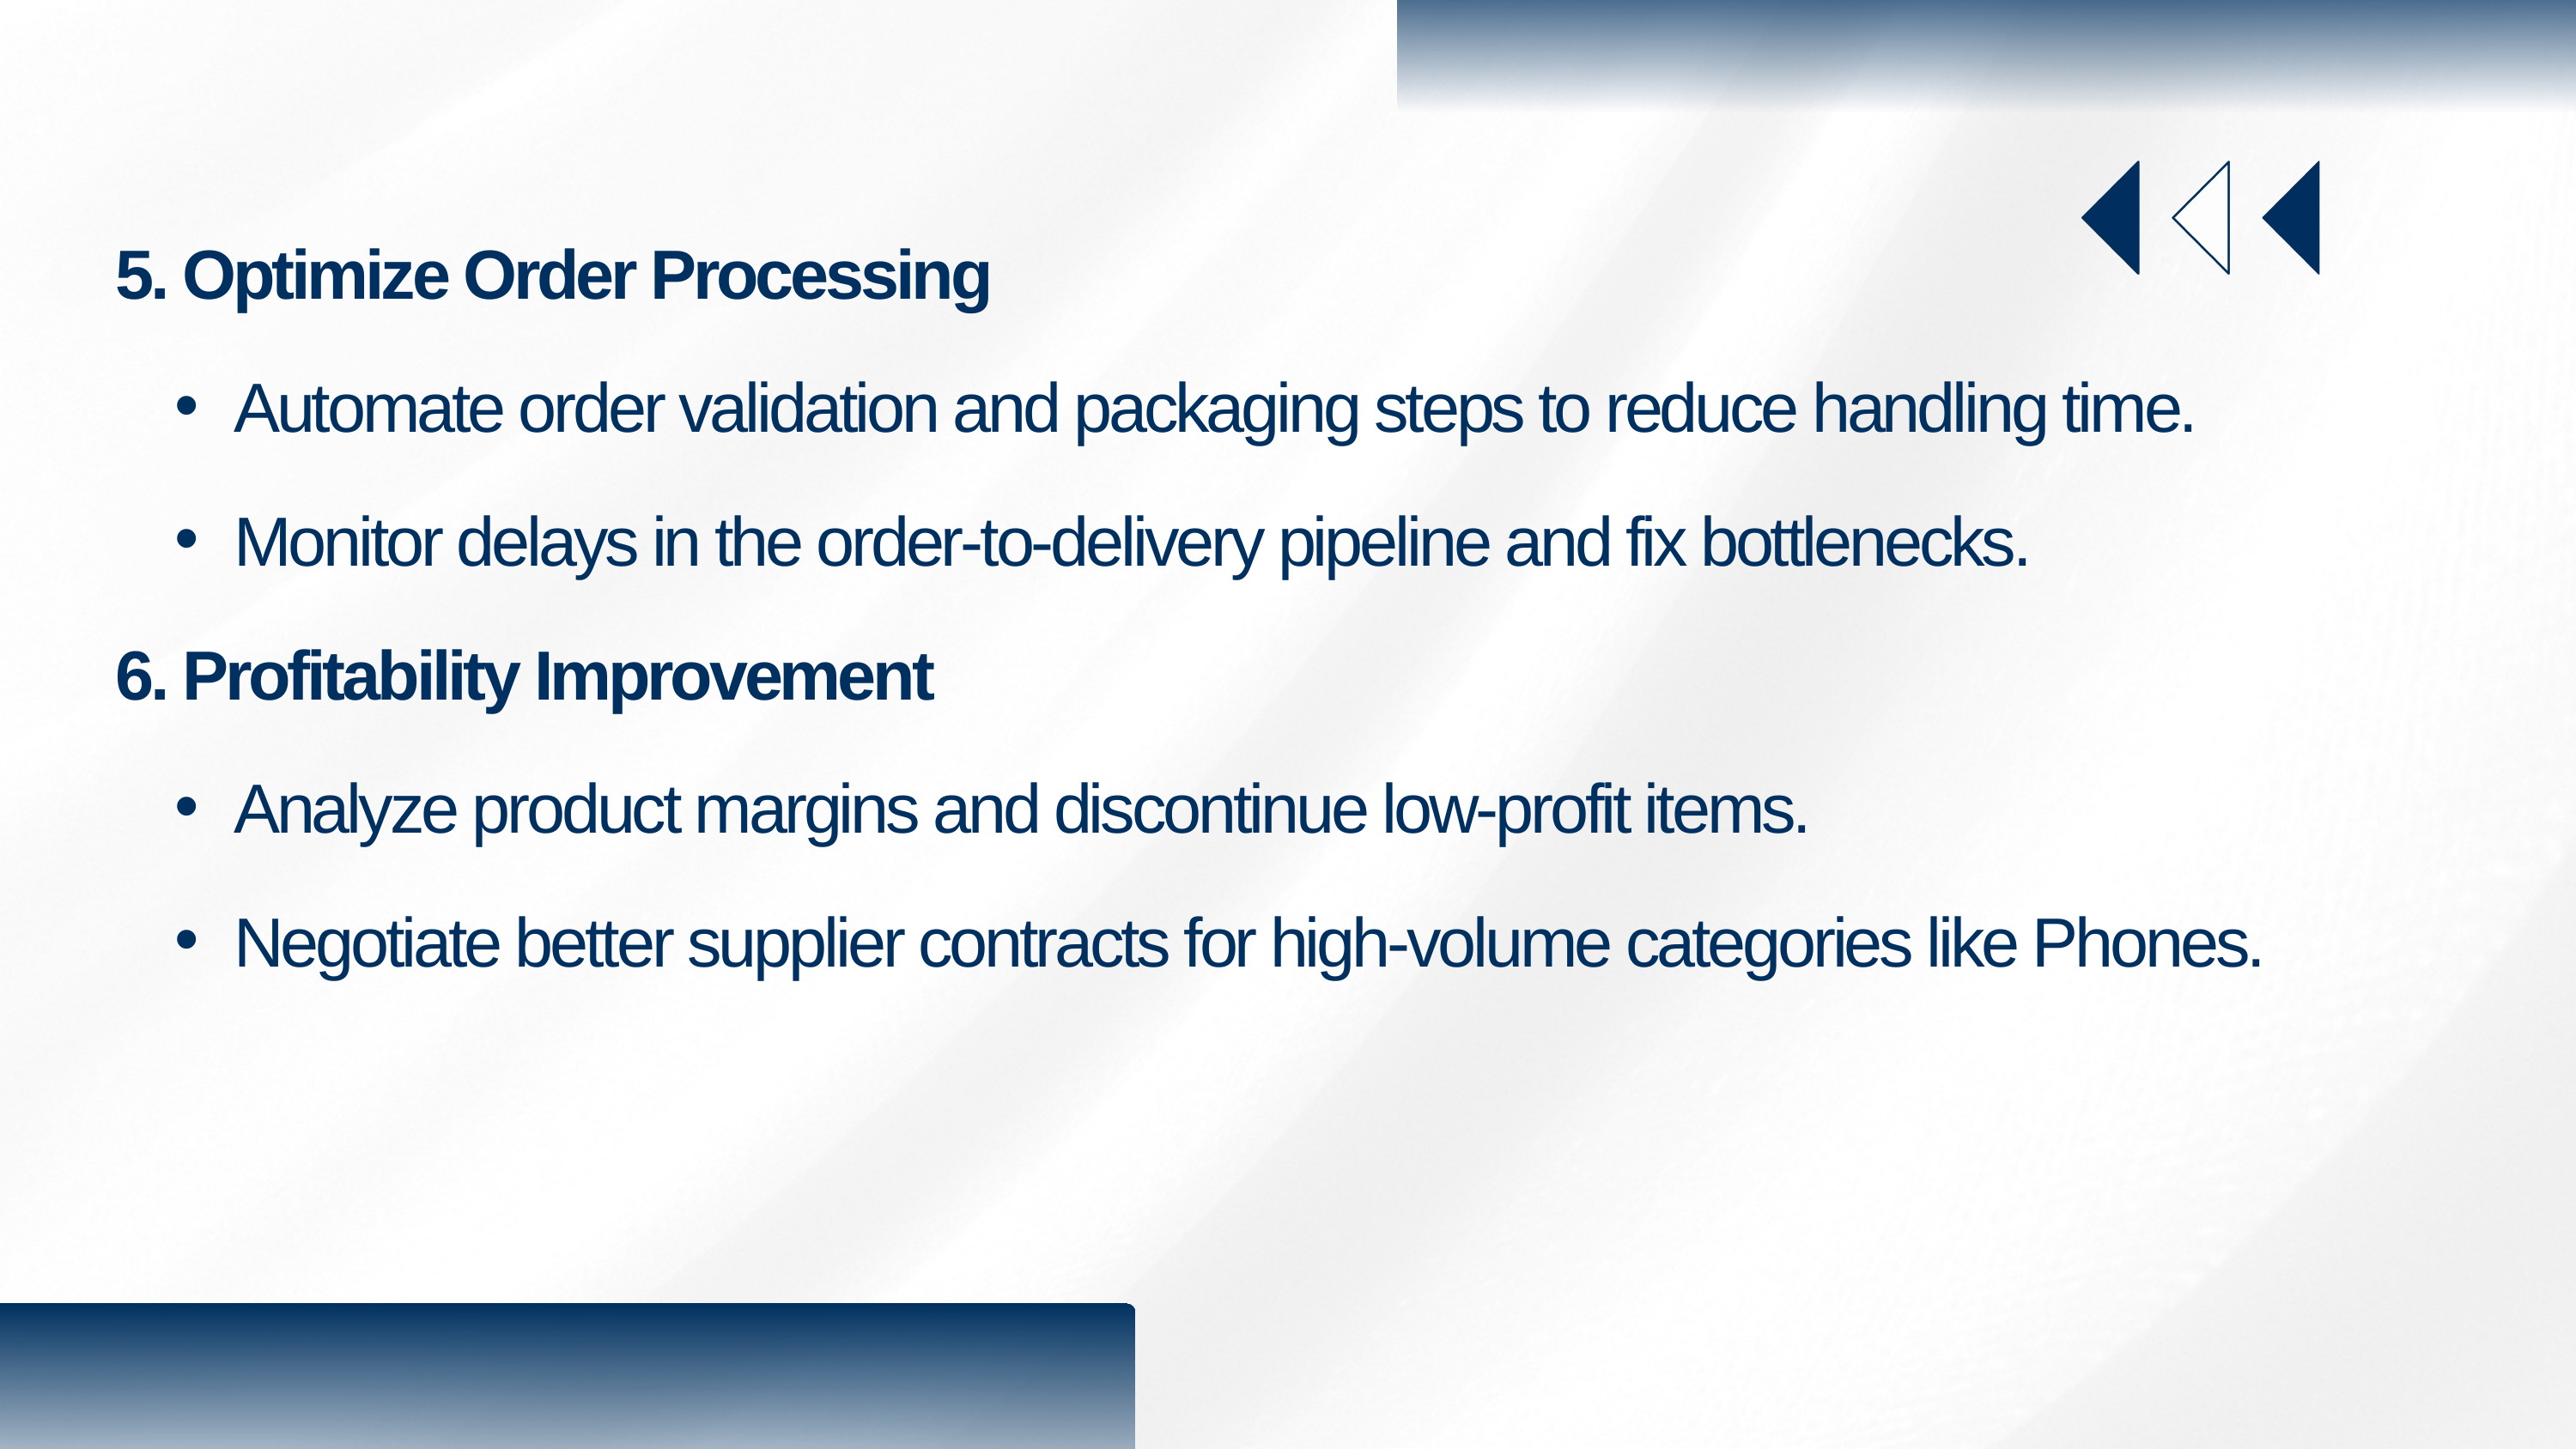

5. Optimize Order Processing

Automate order validation and packaging steps to reduce handling time.

Monitor delays in the order-to-delivery pipeline and fix bottlenecks.

6. Profitability Improvement

Analyze product margins and discontinue low-profit items.

Negotiate better supplier contracts for high-volume categories like Phones.